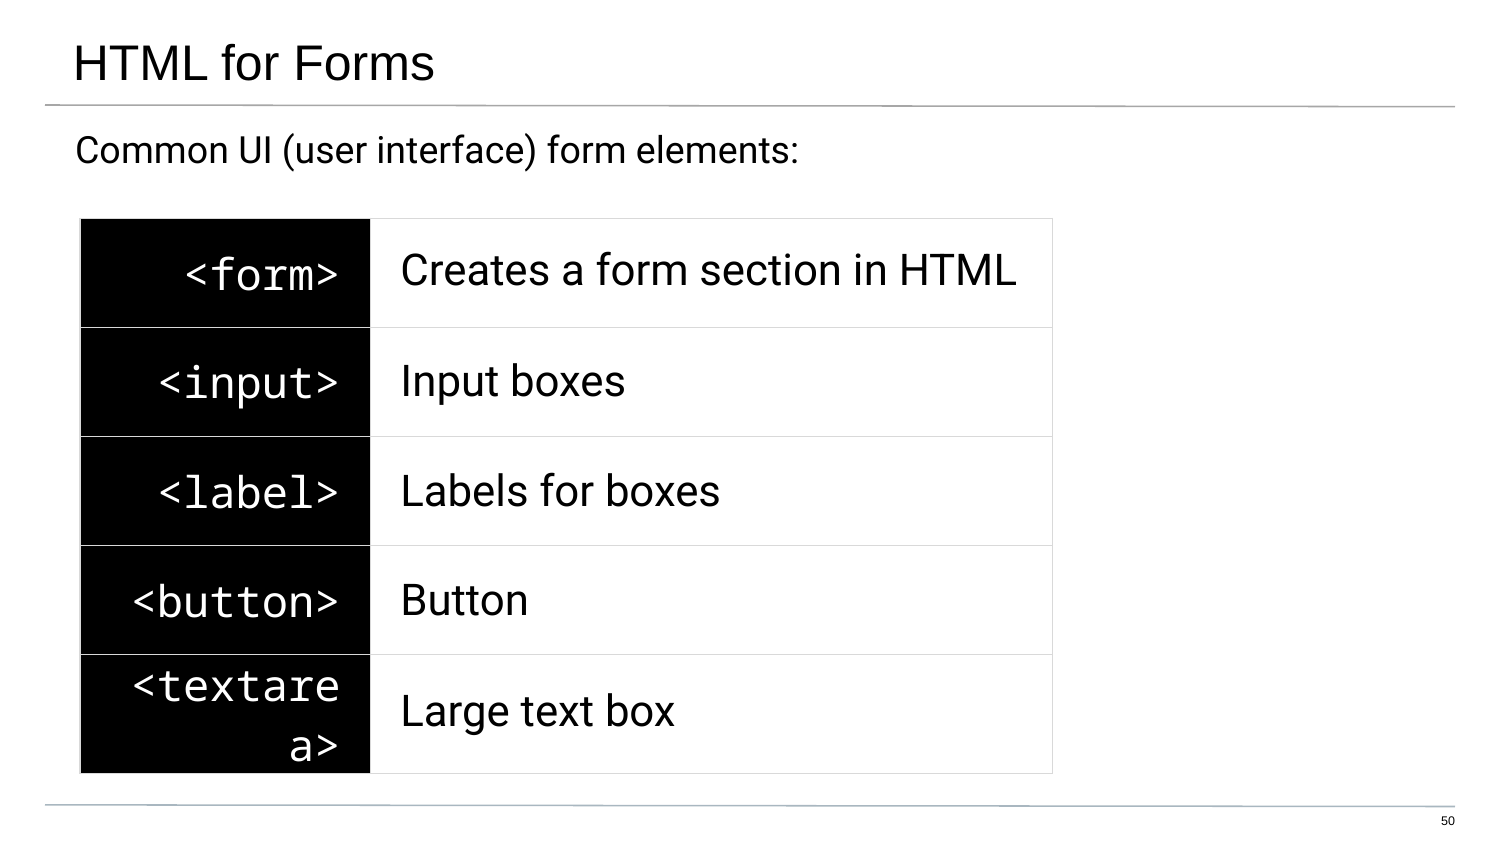

# HTML for Forms
Common UI (user interface) form elements:
| <form> | Creates a form section in HTML |
| --- | --- |
| <input> | Input boxes |
| <label> | Labels for boxes |
| <button> | Button |
| <textarea> | Large text box |